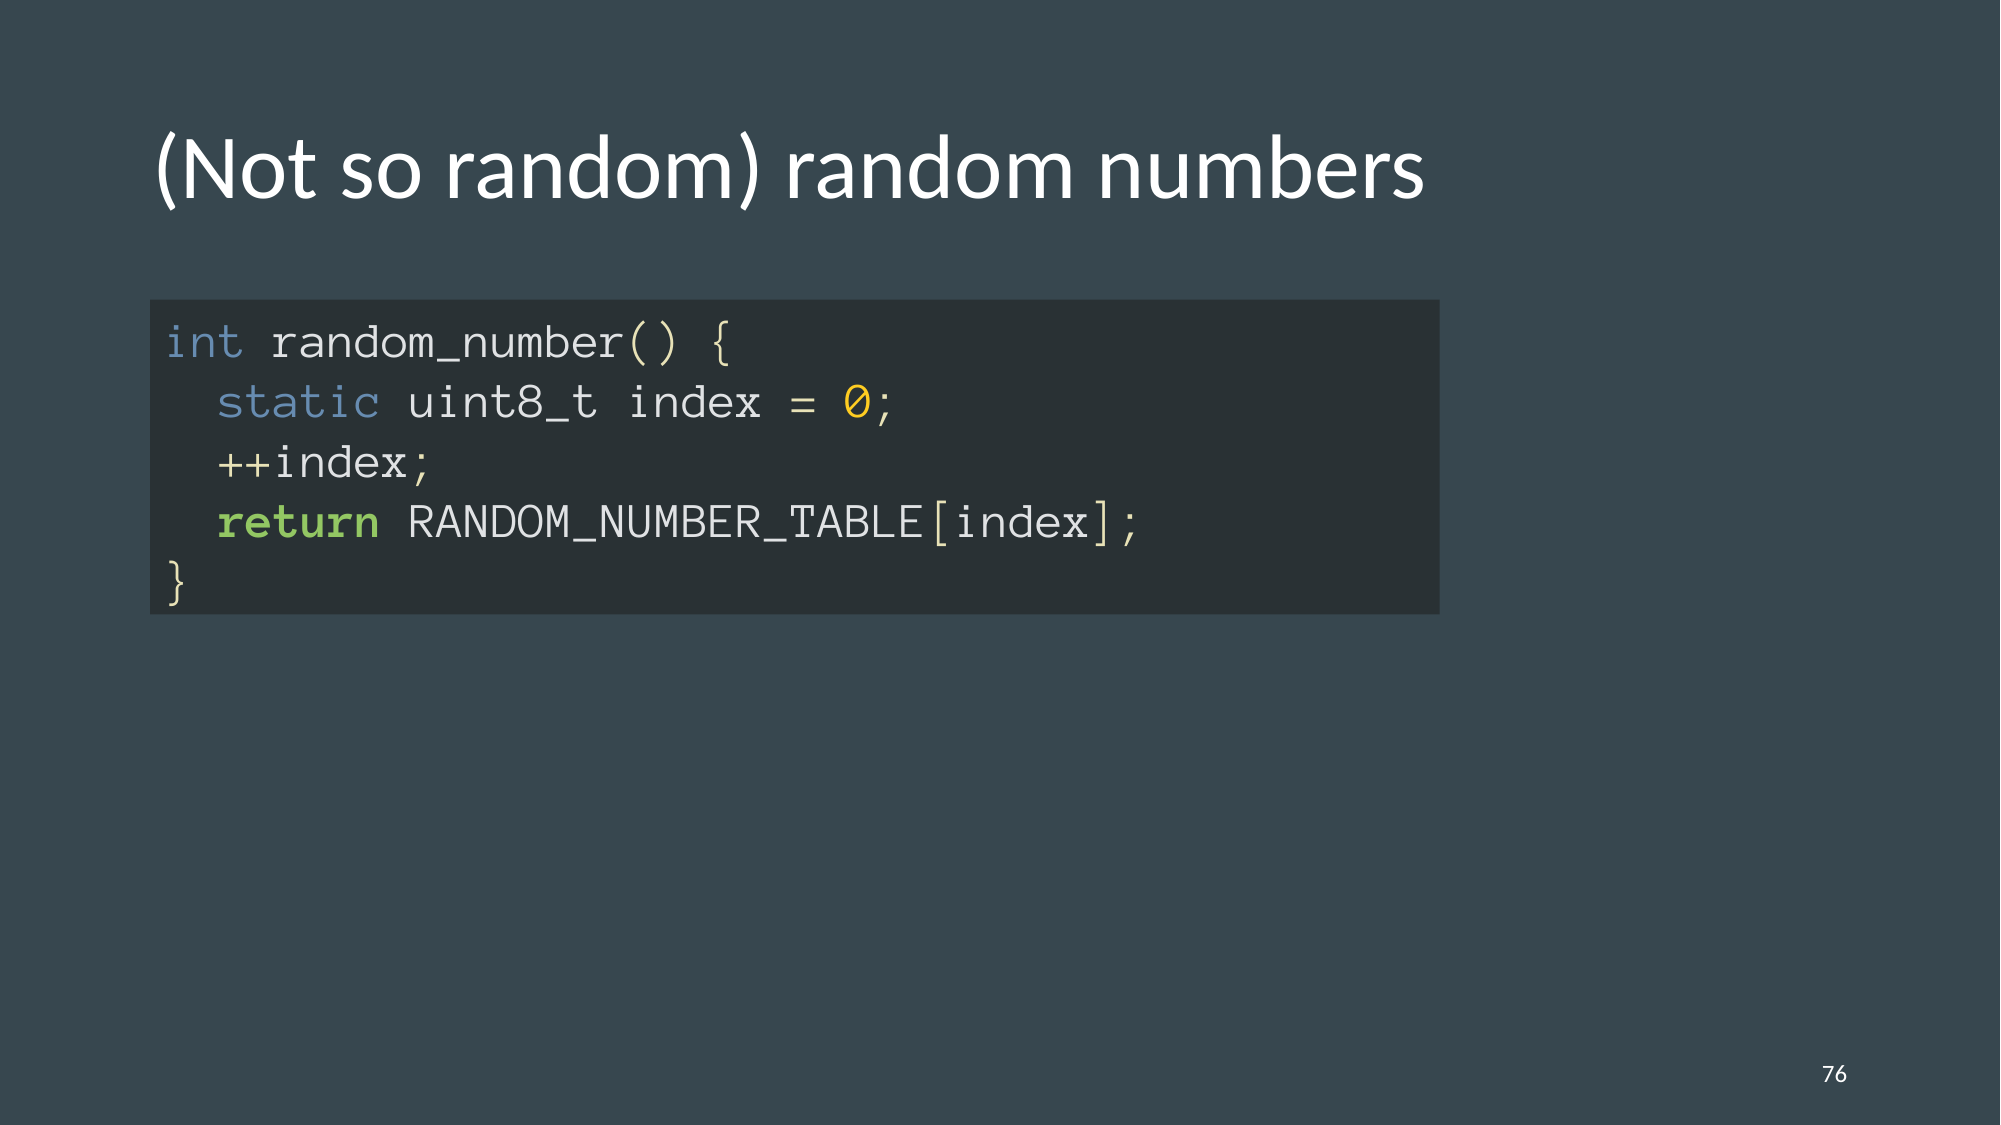

# (Not so random) random numbers
int random_number() {
  static uint8_t index = 0;
  ++index;
  return RANDOM_NUMBER_TABLE[index];
}
76